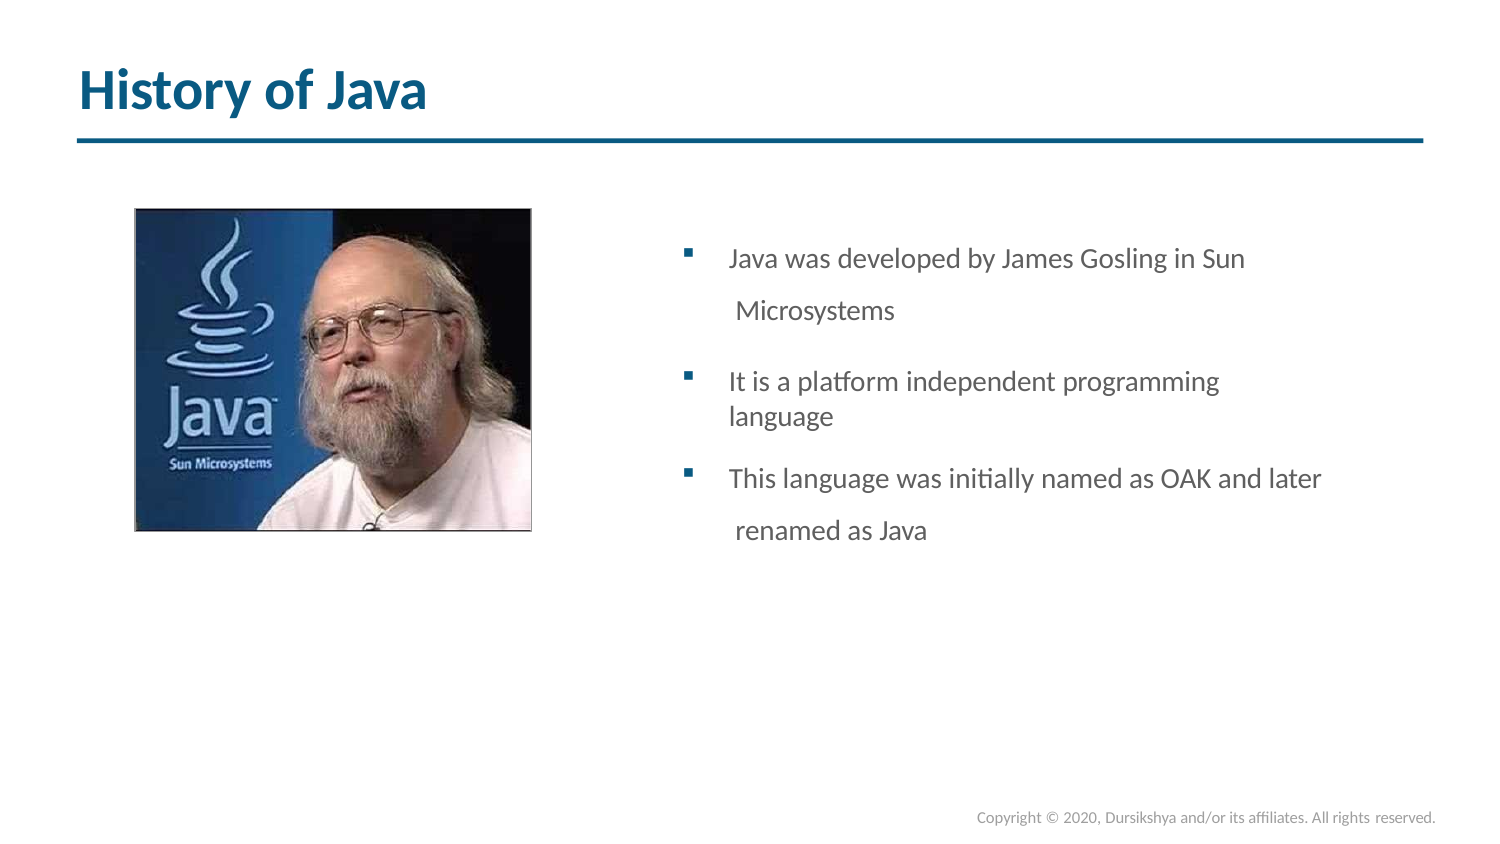

# History of Java

Java was developed by James Gosling in Sun  Microsystems

It is a platform independent programming language
This language was initially named as OAK and later  renamed as Java
Copyright © 2020, Dursikshya and/or its affiliates. All rights reserved.